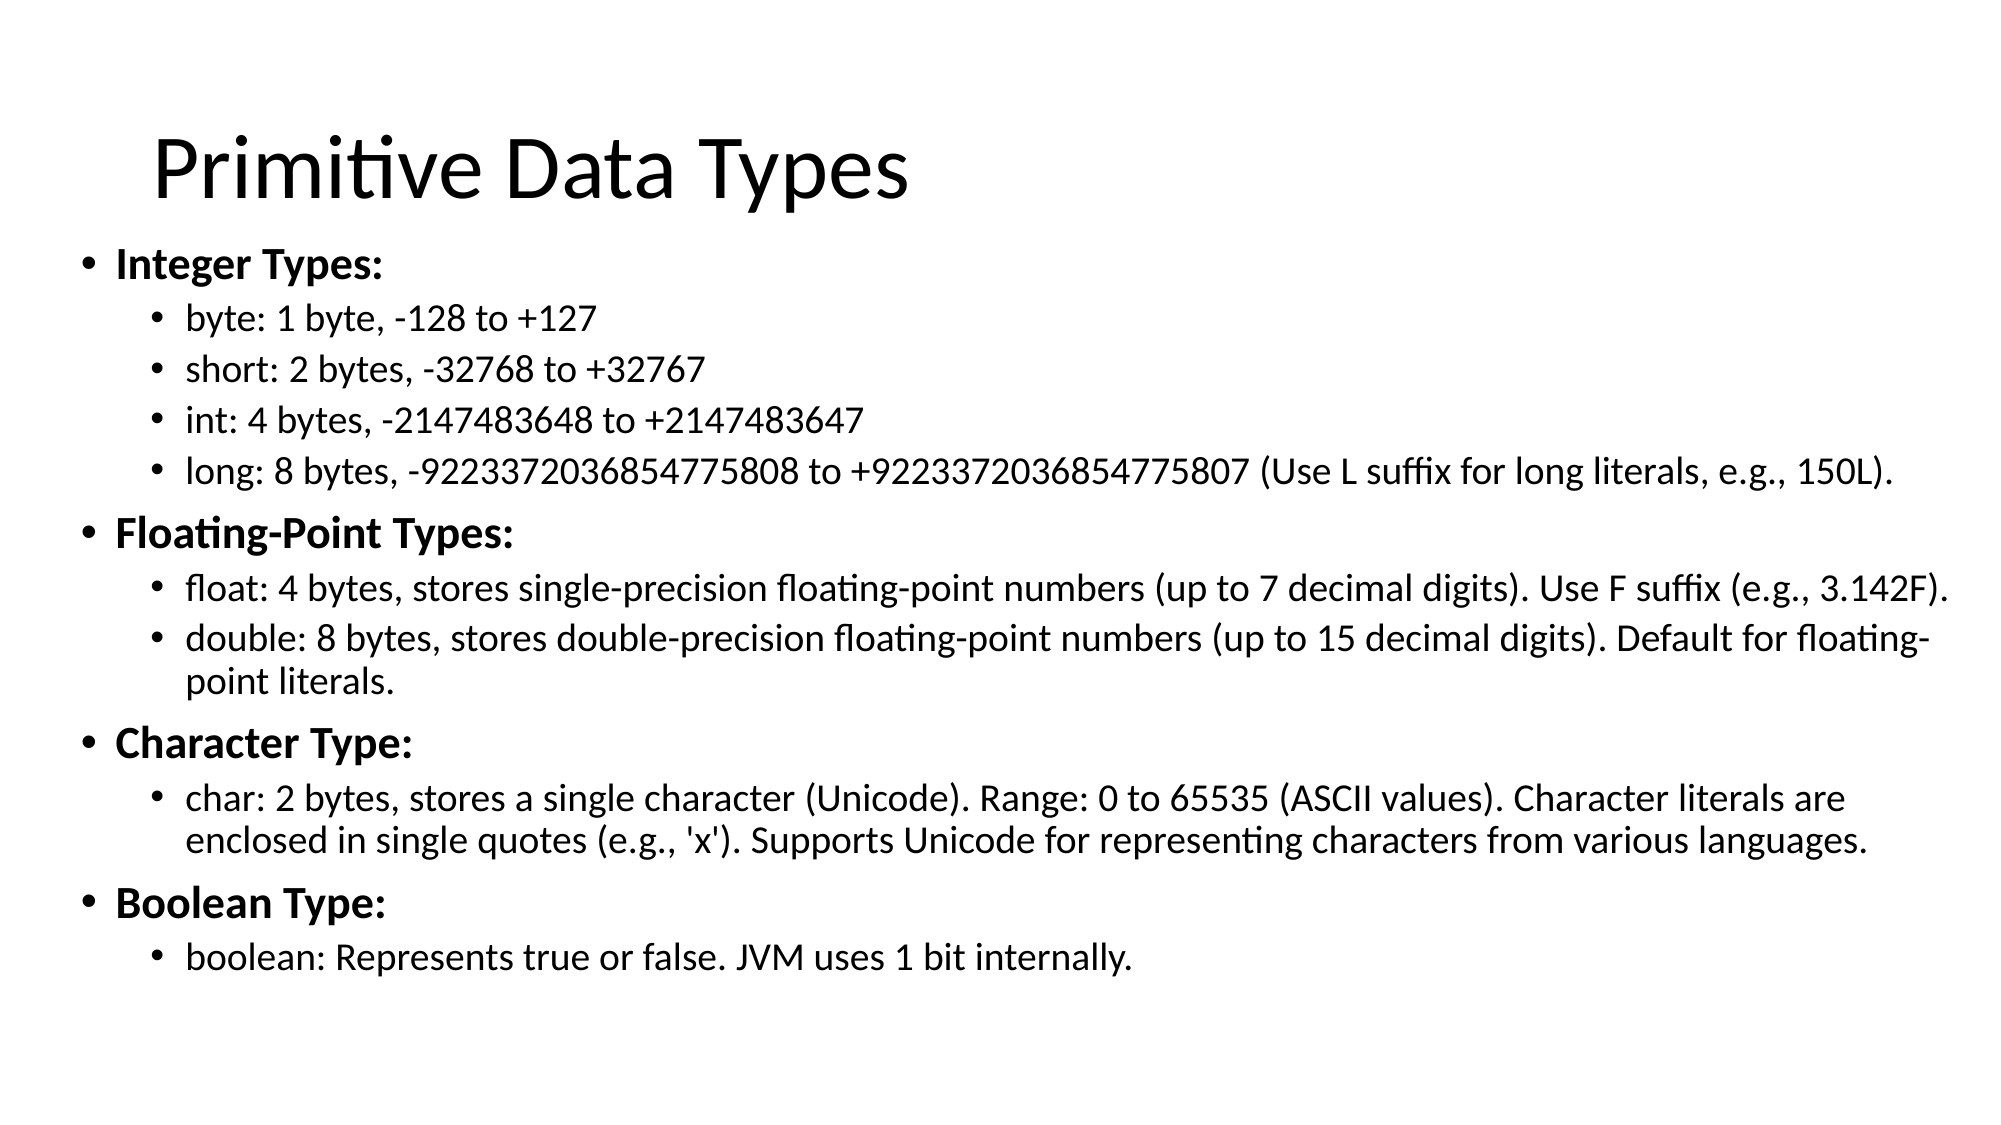

# Primitive Data Types
Integer Types:
byte: 1 byte, -128 to +127
short: 2 bytes, -32768 to +32767
int: 4 bytes, -2147483648 to +2147483647
long: 8 bytes, -9223372036854775808 to +9223372036854775807 (Use L suffix for long literals, e.g., 150L).
Floating-Point Types:
float: 4 bytes, stores single-precision floating-point numbers (up to 7 decimal digits). Use F suffix (e.g., 3.142F).
double: 8 bytes, stores double-precision floating-point numbers (up to 15 decimal digits). Default for floating-point literals.
Character Type:
char: 2 bytes, stores a single character (Unicode). Range: 0 to 65535 (ASCII values). Character literals are enclosed in single quotes (e.g., 'x'). Supports Unicode for representing characters from various languages.
Boolean Type:
boolean: Represents true or false. JVM uses 1 bit internally.